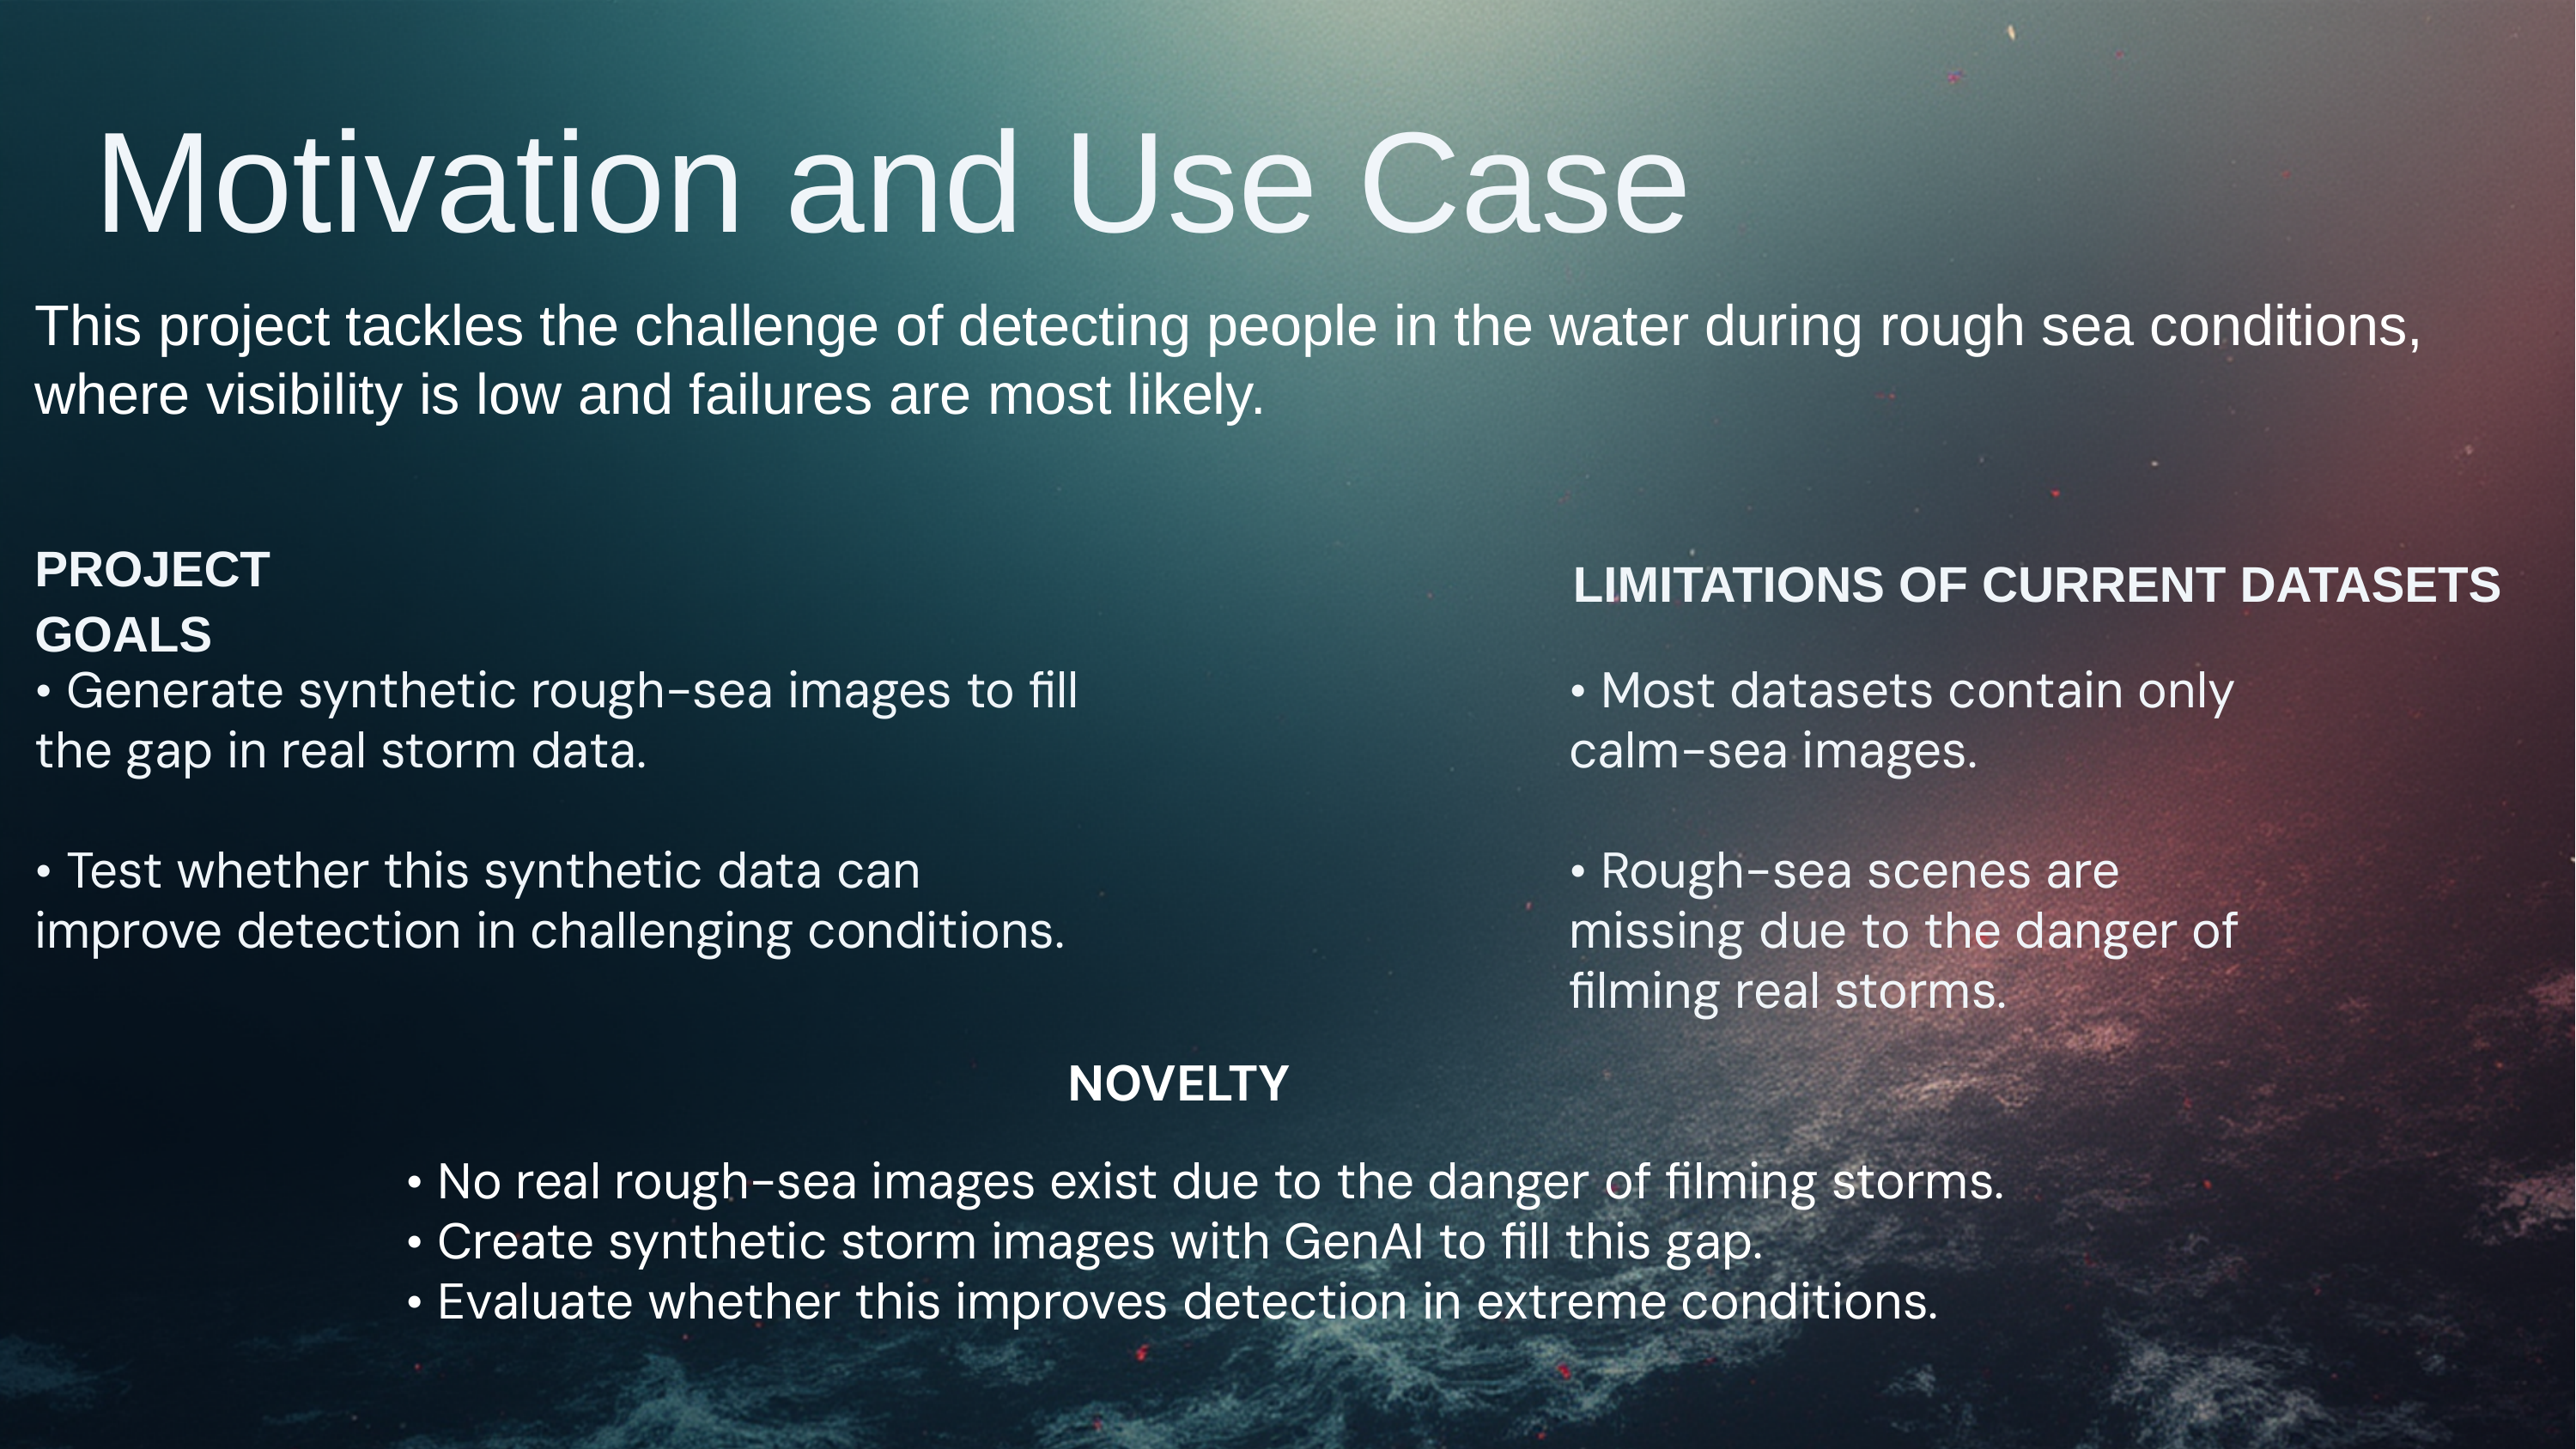

Motivation and Use Case
This project tackles the challenge of detecting people in the water during rough sea conditions, where visibility is low and failures are most likely.
PROJECT GOALS
• Generate synthetic rough-sea images to fill the gap in real storm data.

• Test whether this synthetic data can improve detection in challenging conditions.
LIMITATIONS OF CURRENT DATASETS
• Most datasets contain only  calm-sea images.

• Rough-sea scenes are missing due to the danger of filming real storms.
NOVELTY
• No real rough-sea images exist due to the danger of filming storms.
• Create synthetic storm images with GenAI to fill this gap.
• Evaluate whether this improves detection in extreme conditions.